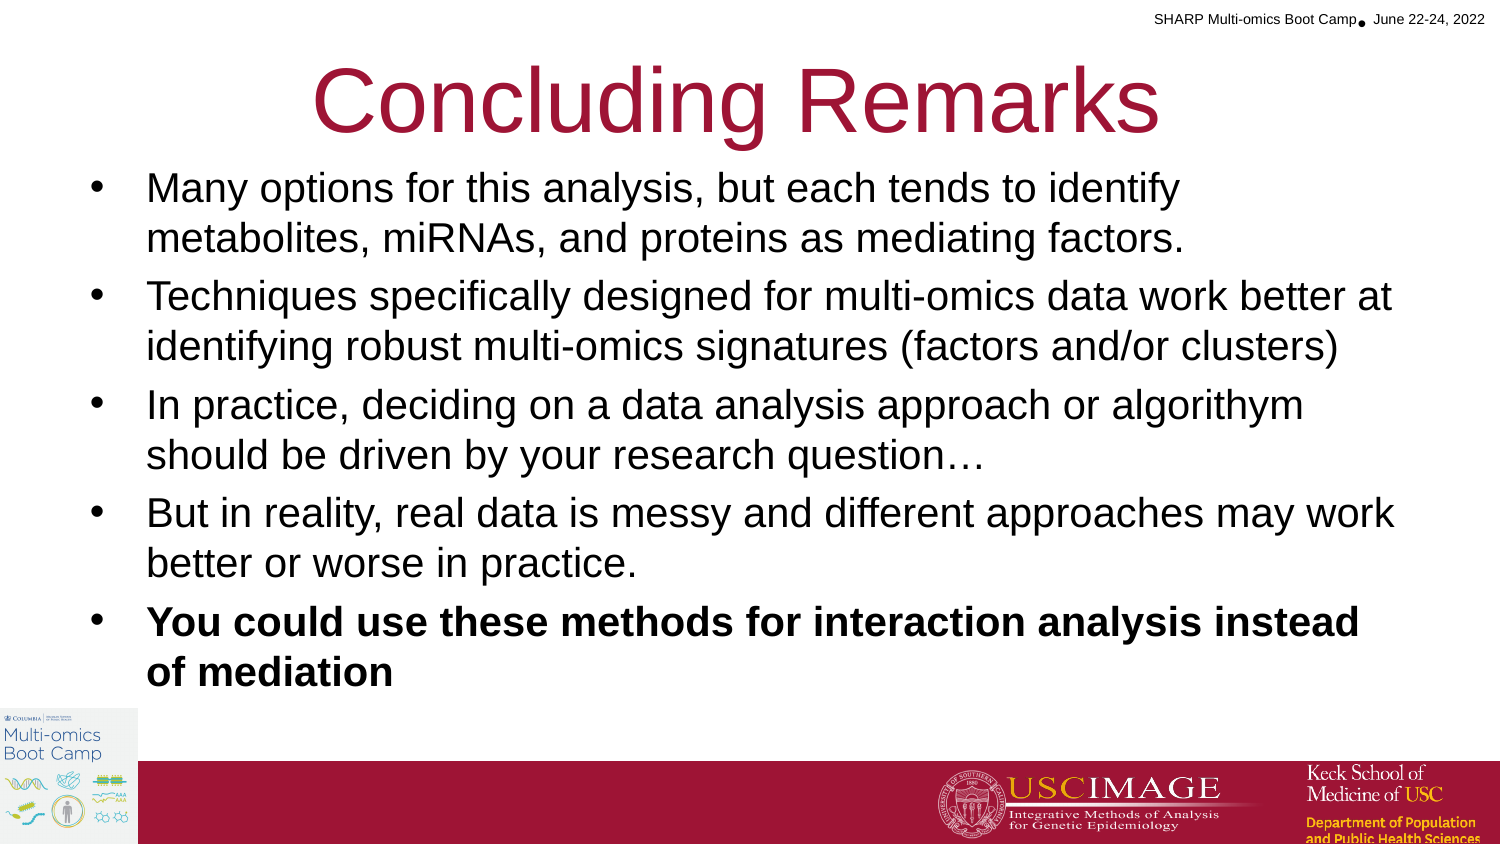

# Concluding Remarks
Many options for this analysis, but each tends to identify metabolites, miRNAs, and proteins as mediating factors.
Techniques specifically designed for multi-omics data work better at identifying robust multi-omics signatures (factors and/or clusters)
In practice, deciding on a data analysis approach or algorithym should be driven by your research question…
But in reality, real data is messy and different approaches may work better or worse in practice.
You could use these methods for interaction analysis instead of mediation